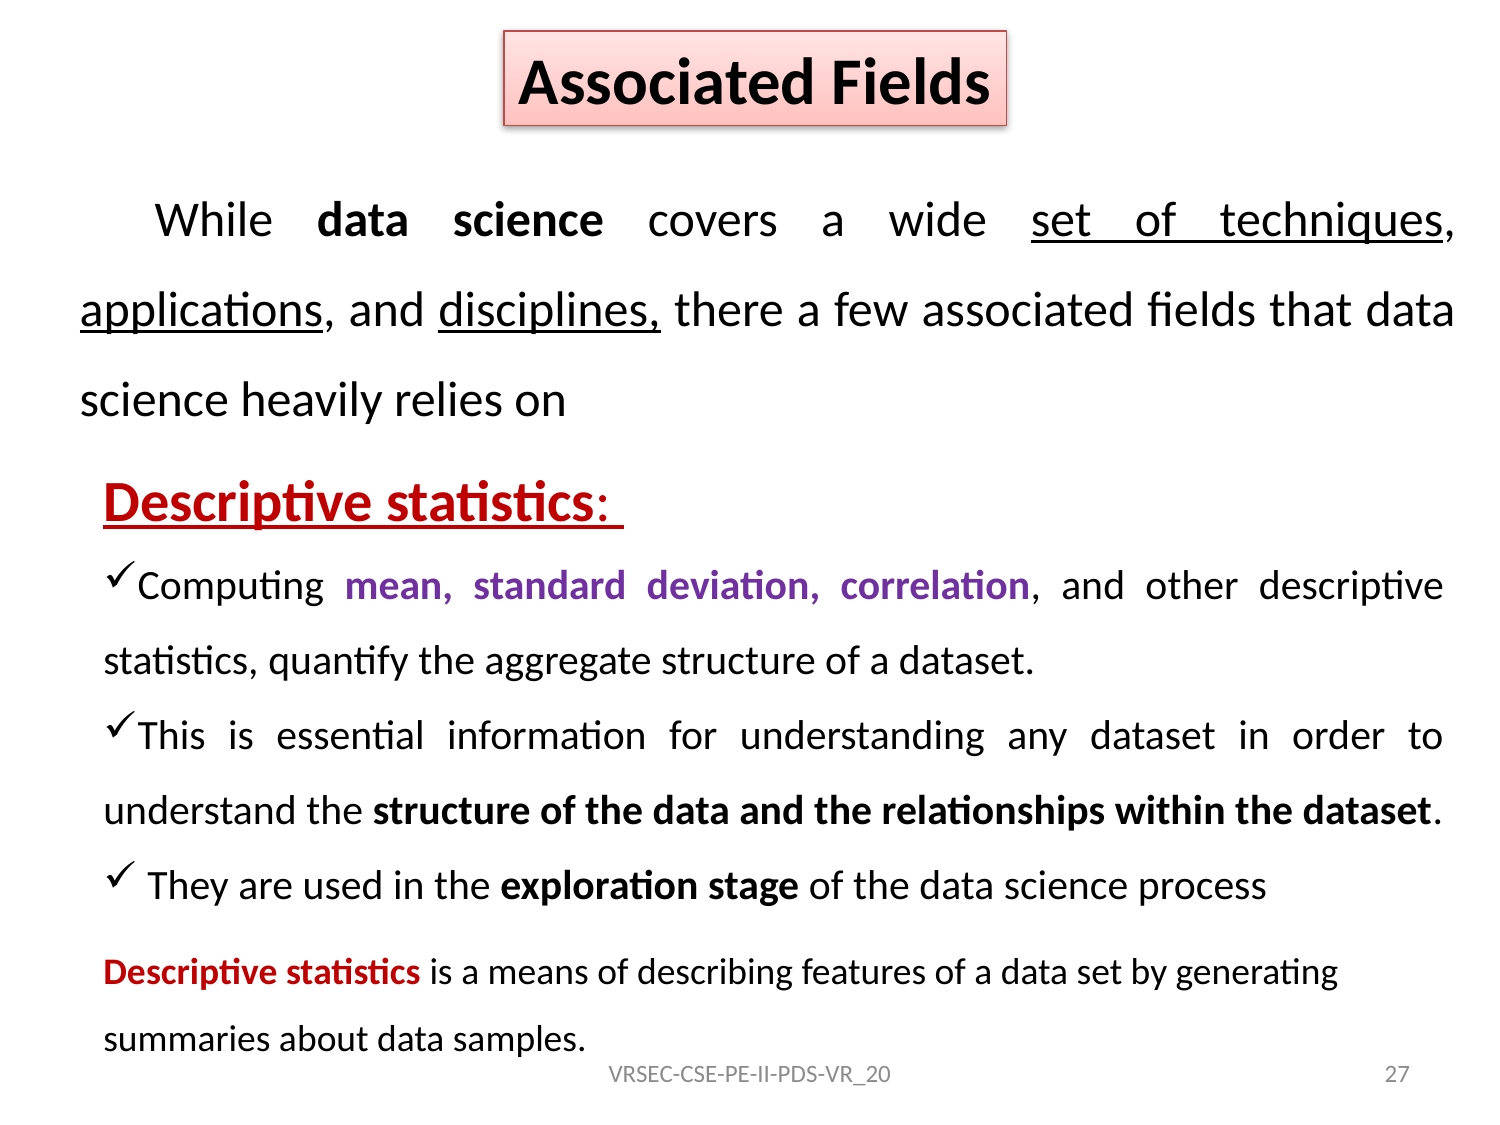

Associated Fields
While data science covers a wide set of techniques, applications, and disciplines, there a few associated fields that data science heavily relies on
Descriptive statistics:
Computing mean, standard deviation, correlation, and other descriptive statistics, quantify the aggregate structure of a dataset.
This is essential information for understanding any dataset in order to understand the structure of the data and the relationships within the dataset.
 They are used in the exploration stage of the data science process
Descriptive statistics is a means of describing features of a data set by generating summaries about data samples.
VRSEC-CSE-PE-II-PDS-VR_20
27